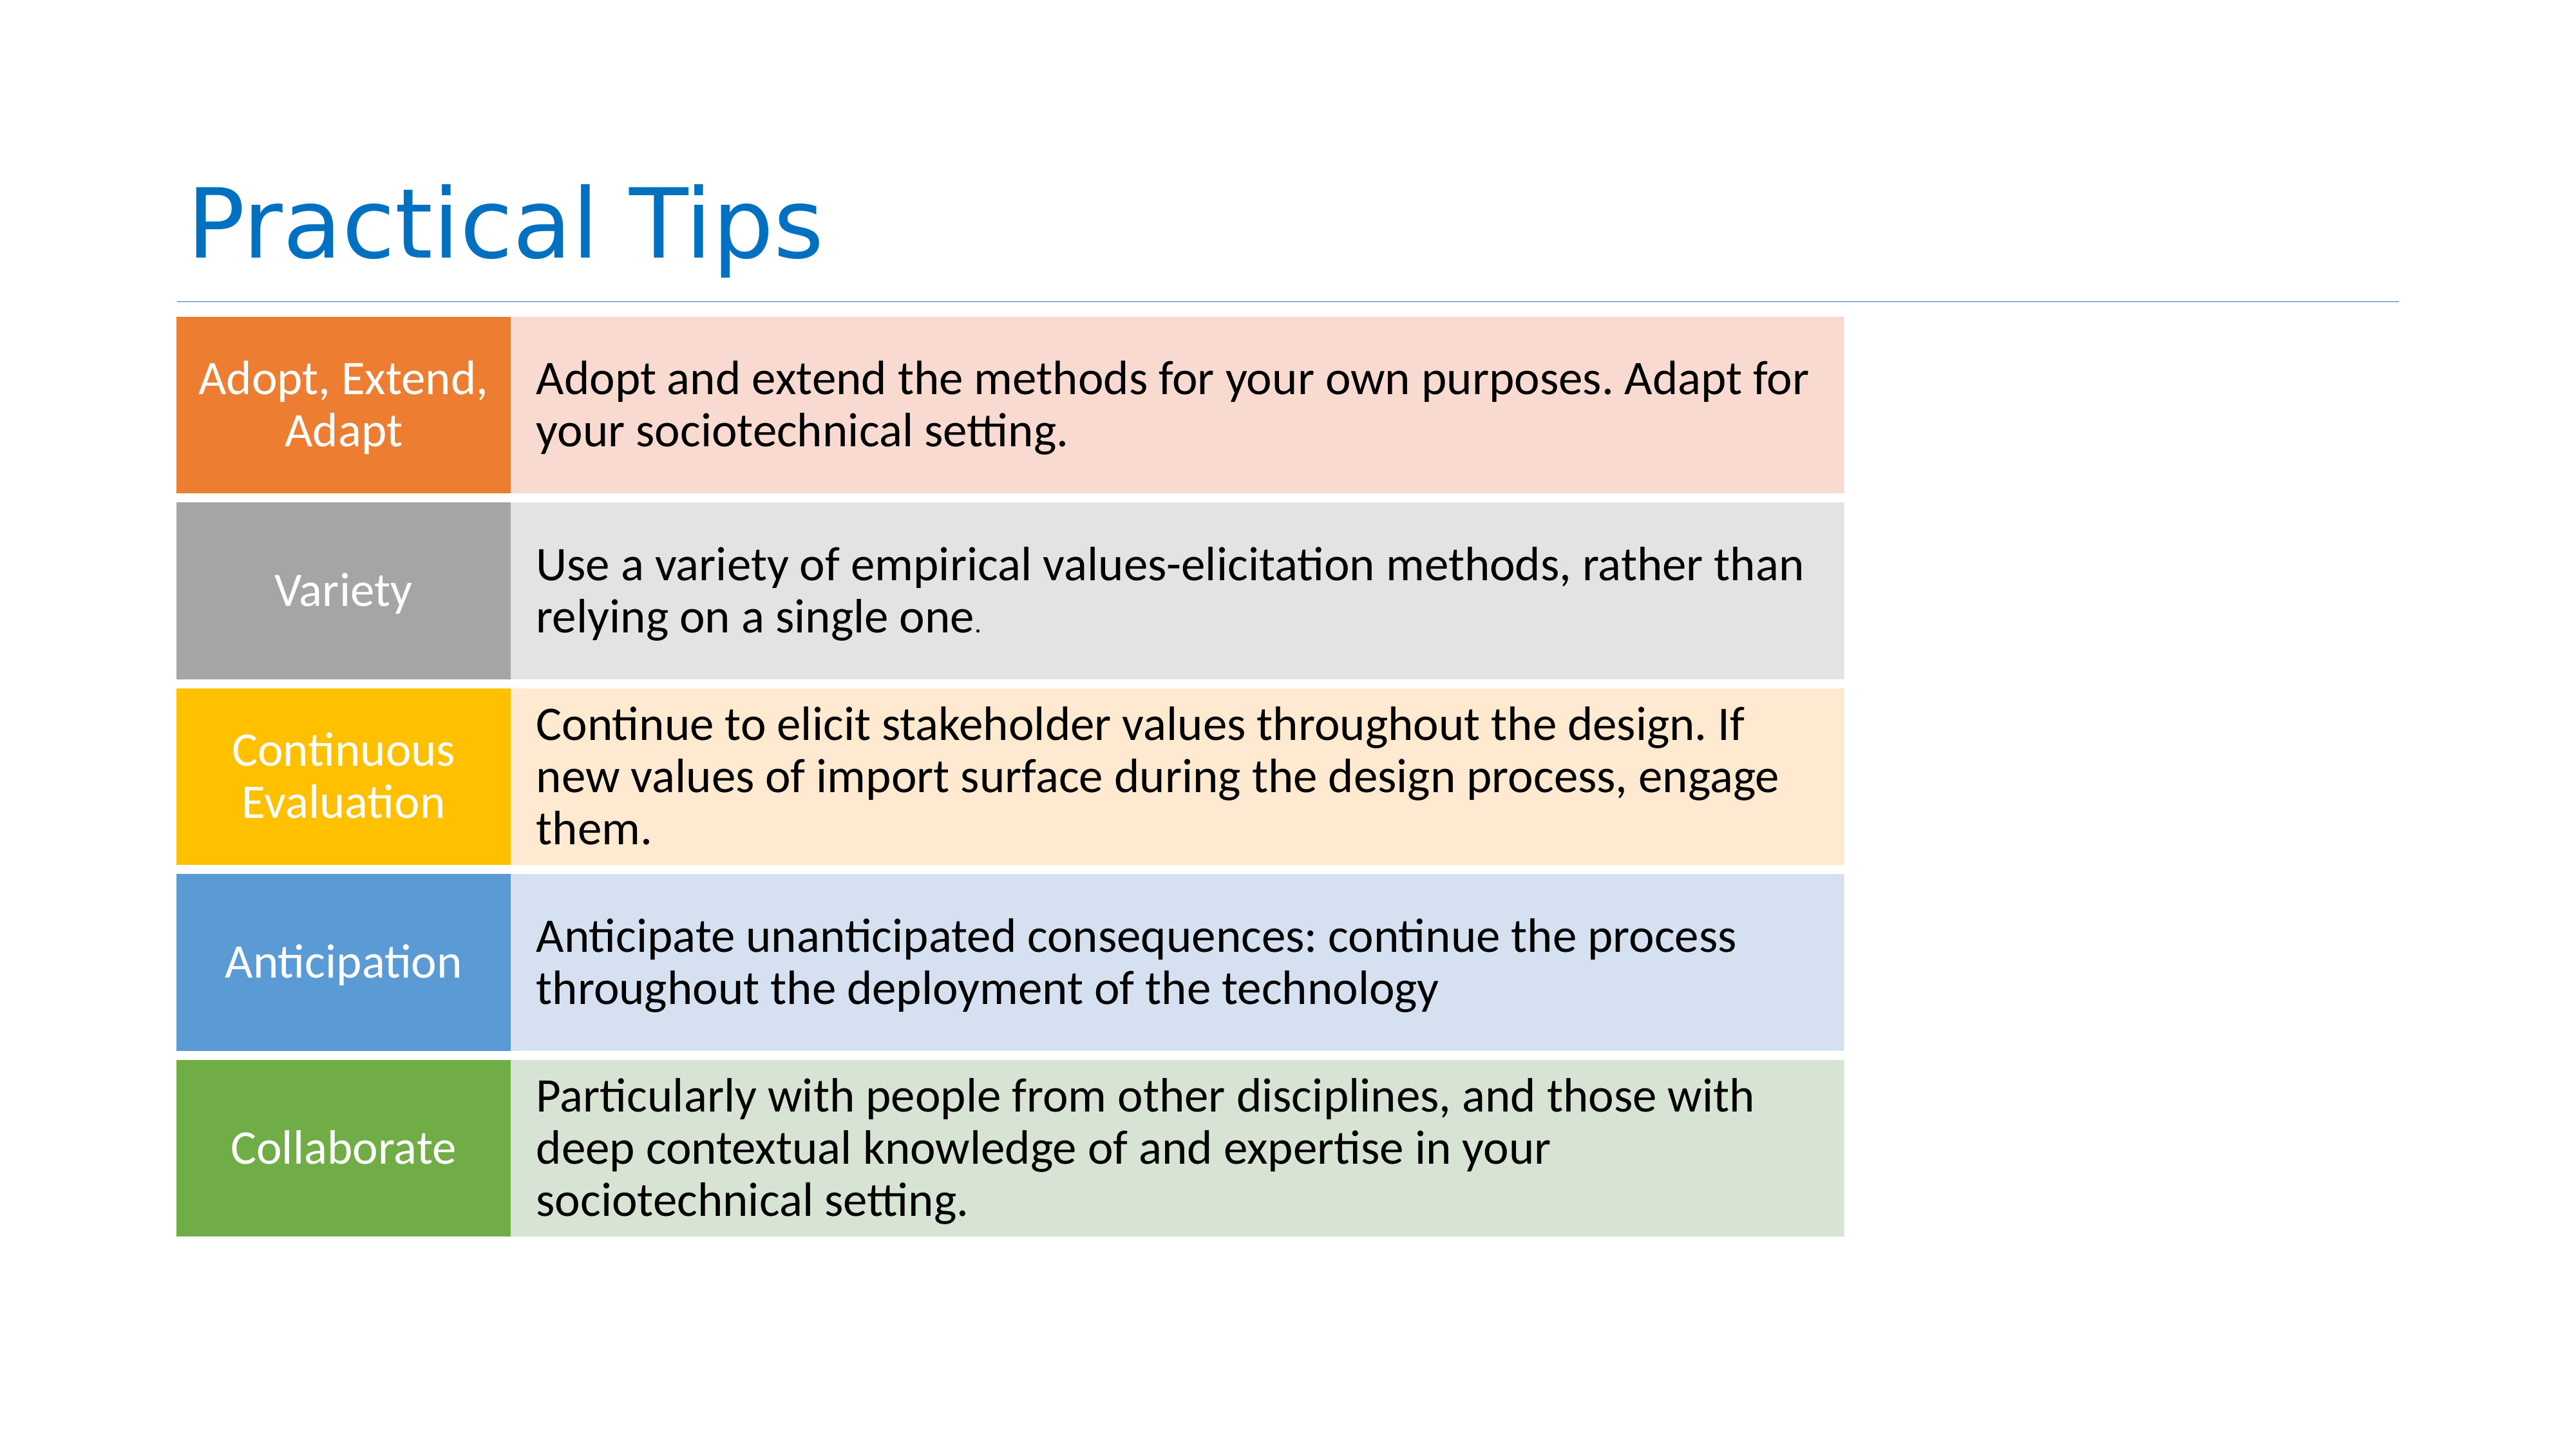

# Practical Tips
Adopt and extend the methods for your own purposes. Adapt for your sociotechnical setting.
Adopt, Extend, Adapt
Use a variety of empirical values-elicitation methods, rather than relying on a single one.
Variety
Continue to elicit stakeholder values throughout the design. If new values of import surface during the design process, engage them.
Continuous Evaluation
Anticipate unanticipated consequences: continue the process throughout the deployment of the technology
Anticipation
Particularly with people from other disciplines, and those with deep contextual knowledge of and expertise in your sociotechnical setting.
Collaborate